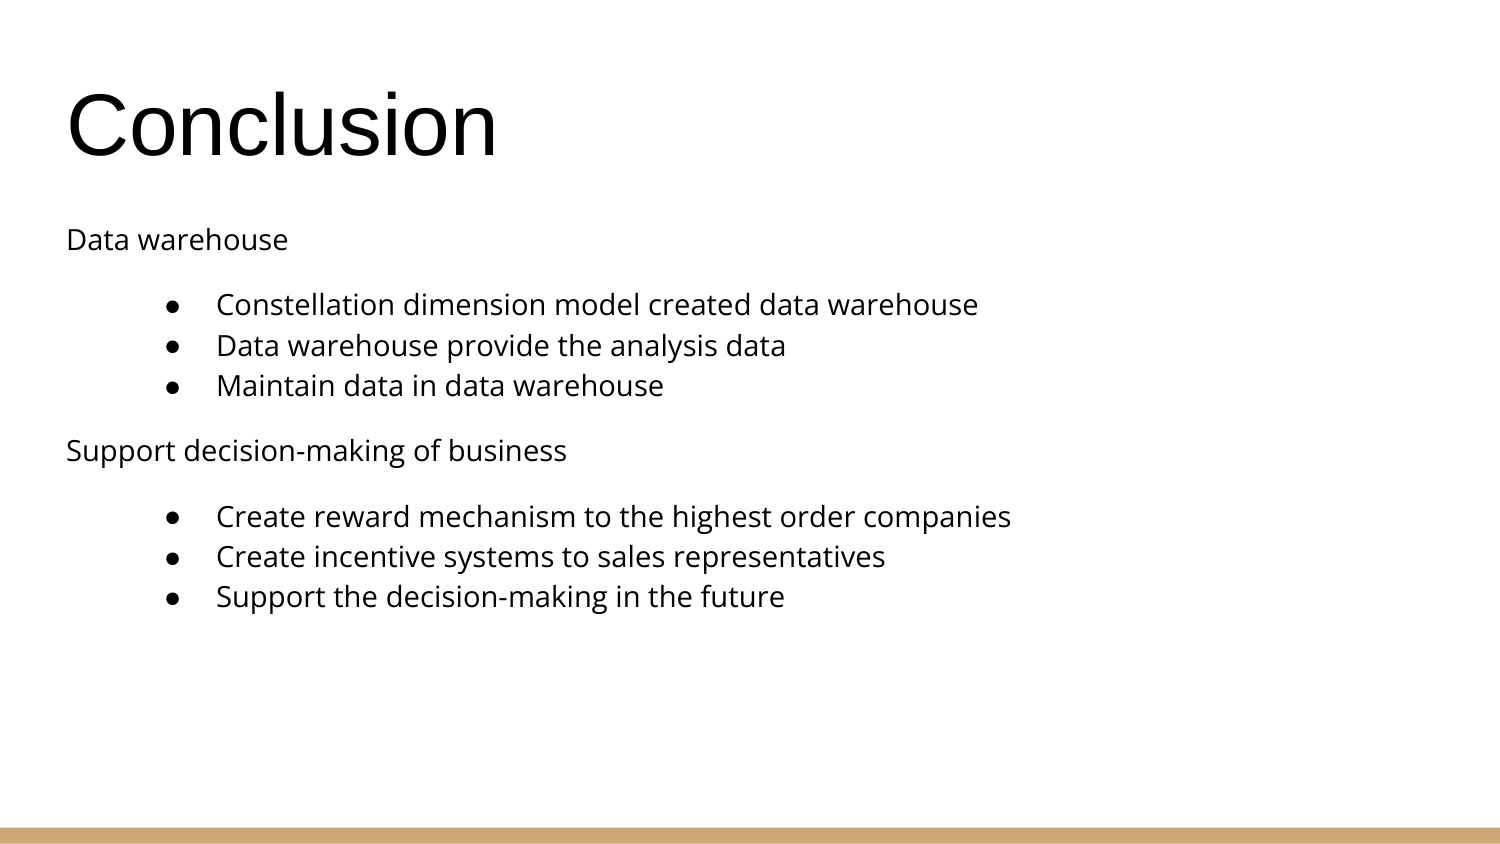

# Conclusion
Data warehouse
Constellation dimension model created data warehouse
Data warehouse provide the analysis data
Maintain data in data warehouse
Support decision-making of business
Create reward mechanism to the highest order companies
Create incentive systems to sales representatives
Support the decision-making in the future